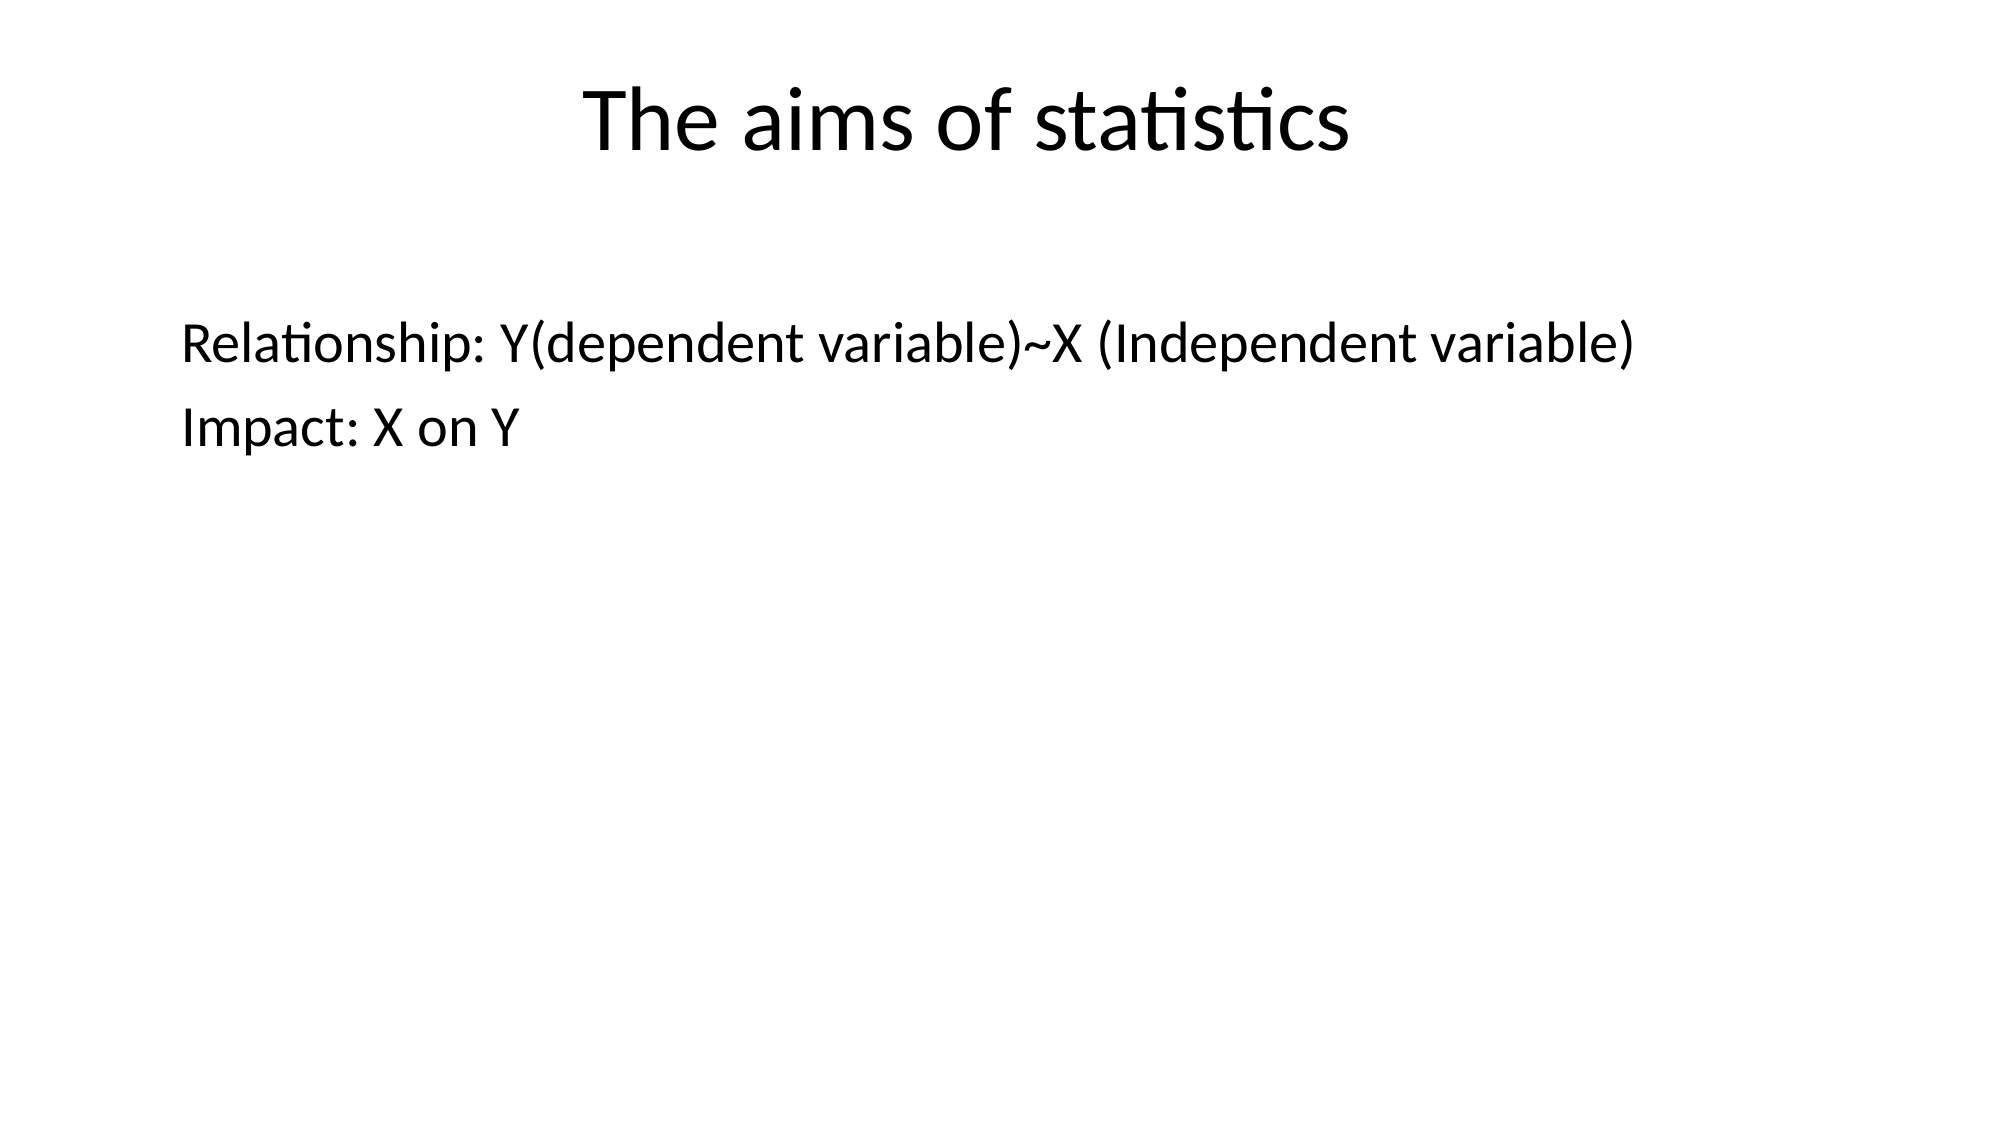

# The aims of statistics
Relationship: Y(dependent variable)~X (Independent variable)
Impact: X on Y